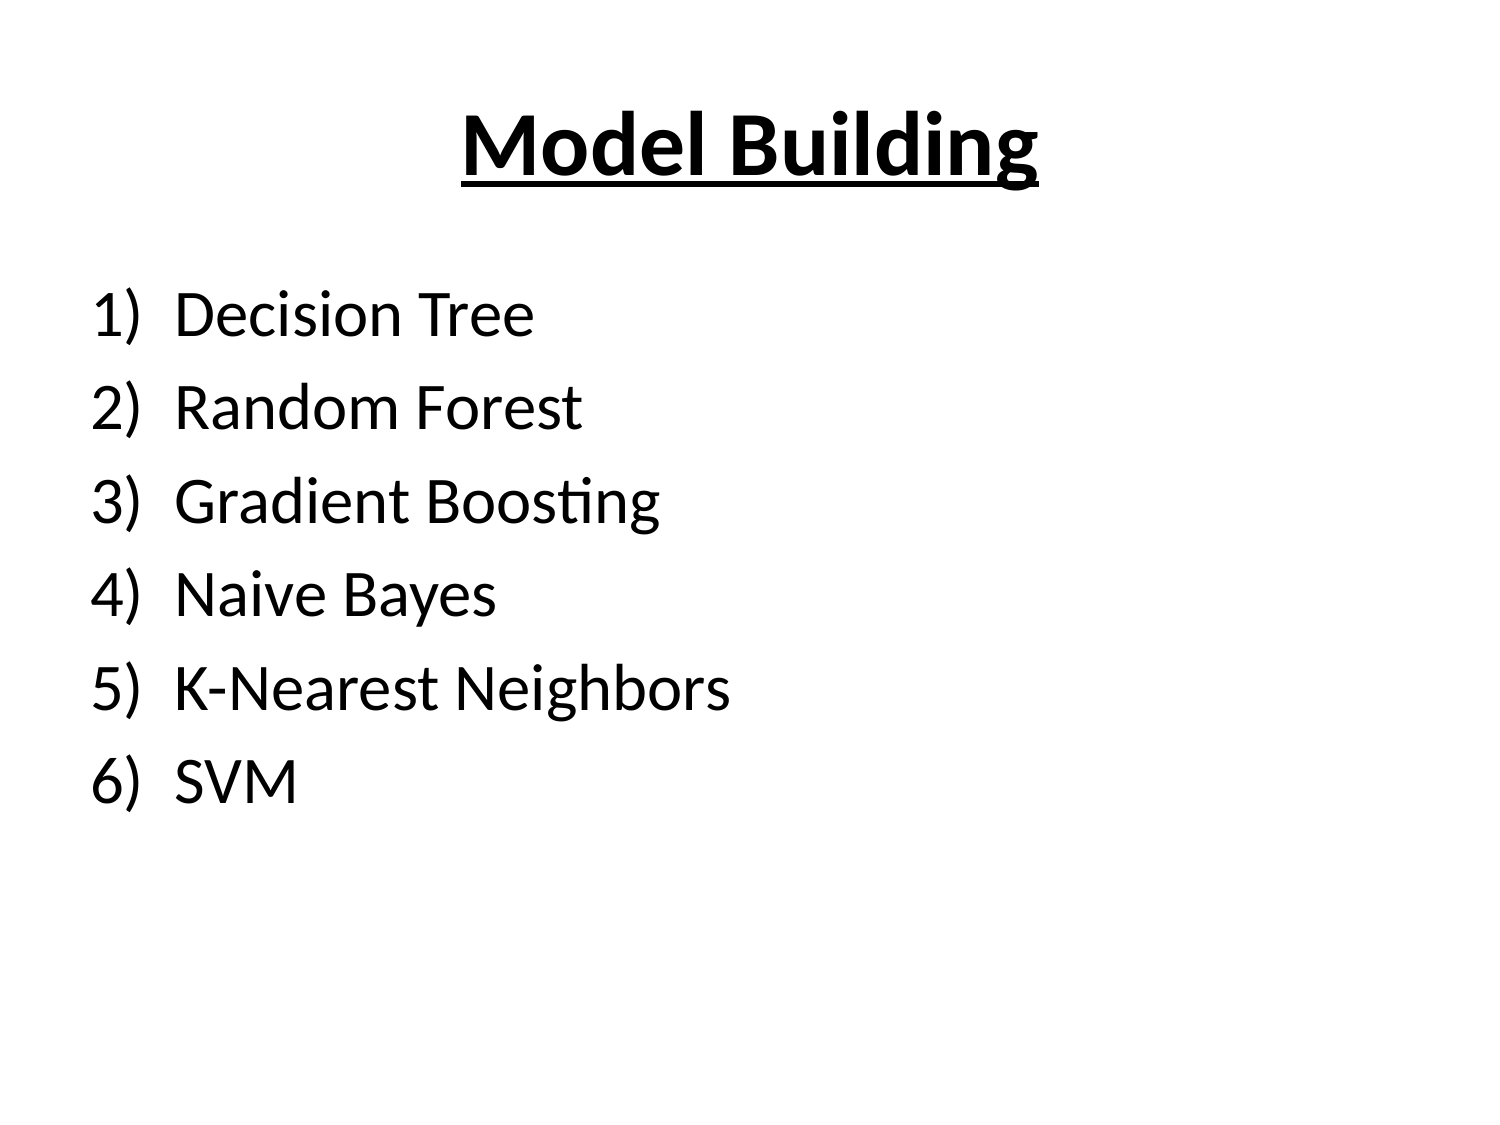

# Model Building
Decision Tree
Random Forest
Gradient Boosting
Naive Bayes
K-Nearest Neighbors
SVM